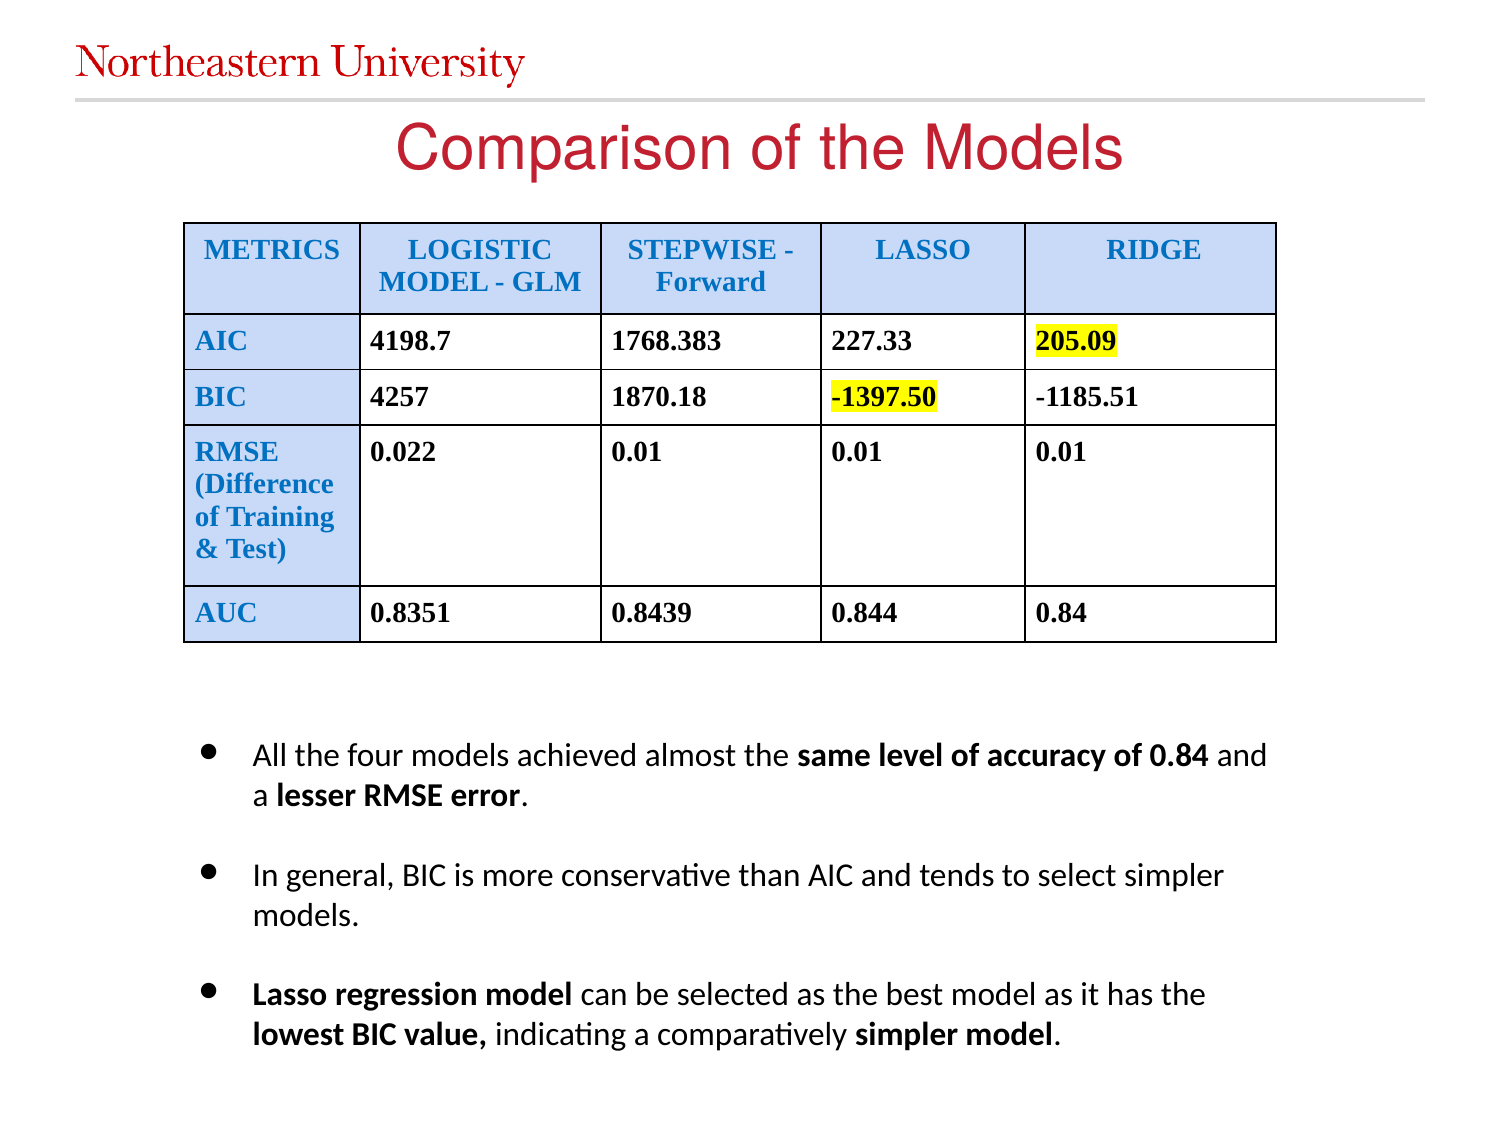

# Comparison of the Models
| METRICS | LOGISTIC MODEL - GLM | STEPWISE - Forward | LASSO | RIDGE |
| --- | --- | --- | --- | --- |
| AIC | 4198.7 | 1768.383 | 227.33 | 205.09 |
| BIC | 4257 | 1870.18 | -1397.50 | -1185.51 |
| RMSE (Difference of Training & Test) | 0.022 | 0.01 | 0.01 | 0.01 |
| AUC | 0.8351 | 0.8439 | 0.844 | 0.84 |

All the four models achieved almost the same level of accuracy of 0.84 and a lesser RMSE error.

In general, BIC is more conservative than AIC and tends to select simpler models.

Lasso regression model can be selected as the best model as it has the lowest BIC value, indicating a comparatively simpler model.